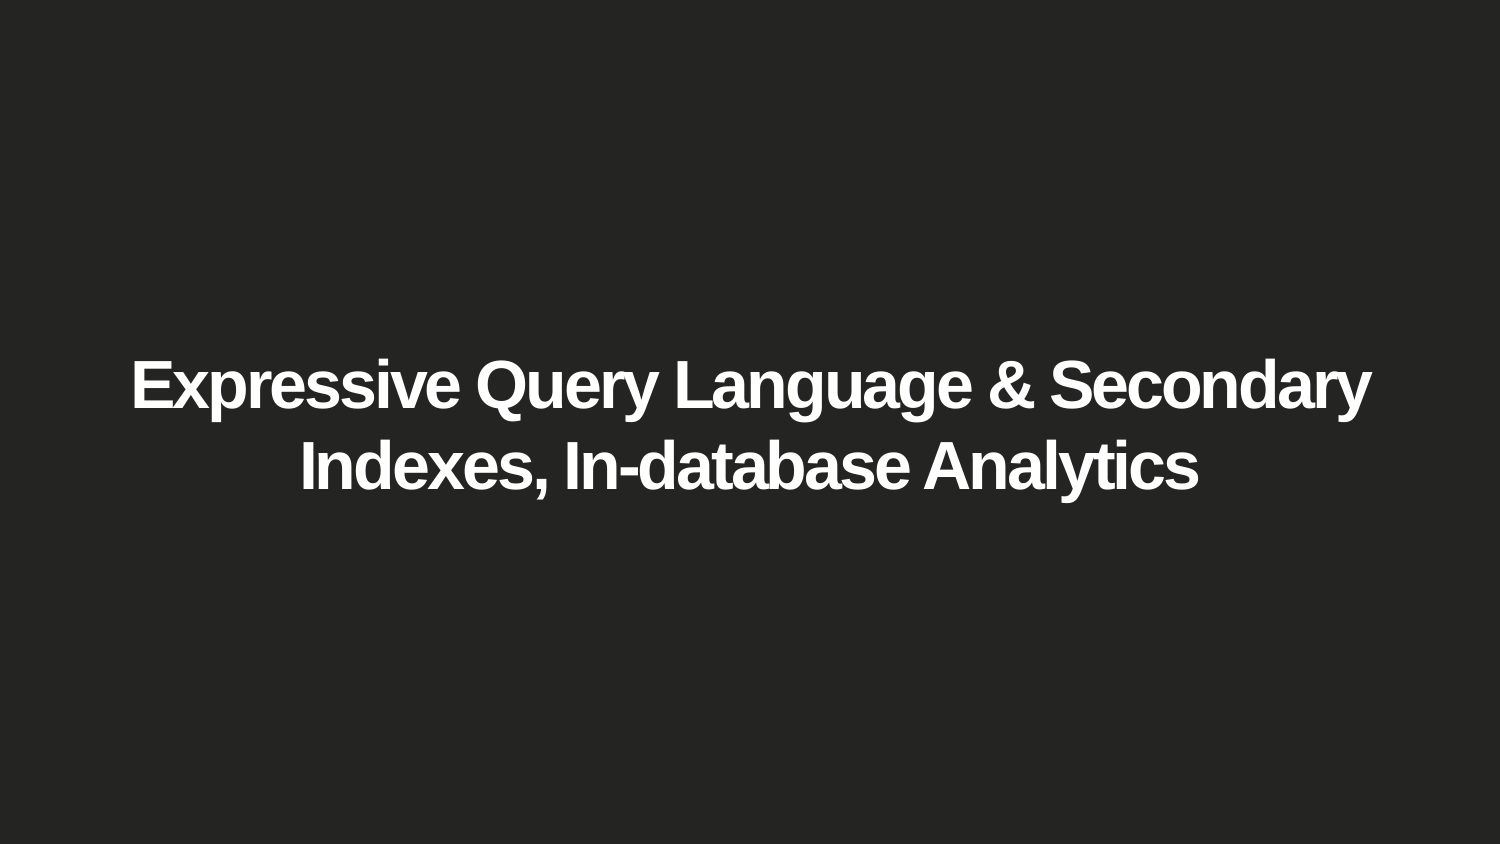

# Expressive Query Language & Secondary Indexes, In-database Analytics